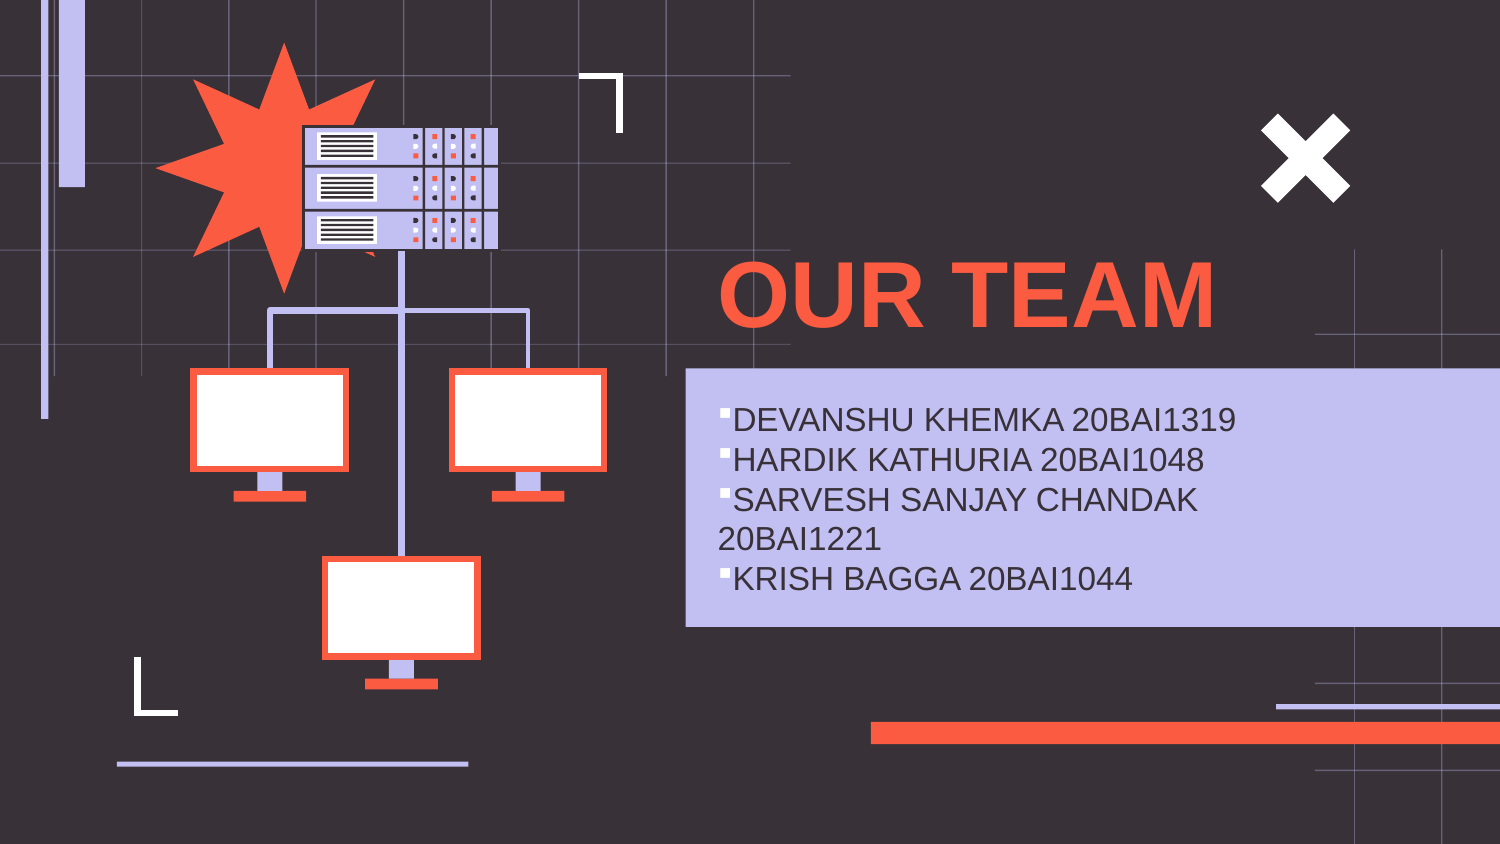

# OUR TEAM

DEVANSHU KHEMKA 20BAI1319
HARDIK KATHURIA 20BAI1048
SARVESH SANJAY CHANDAK 20BAI1221
KRISH BAGGA 20BAI1044